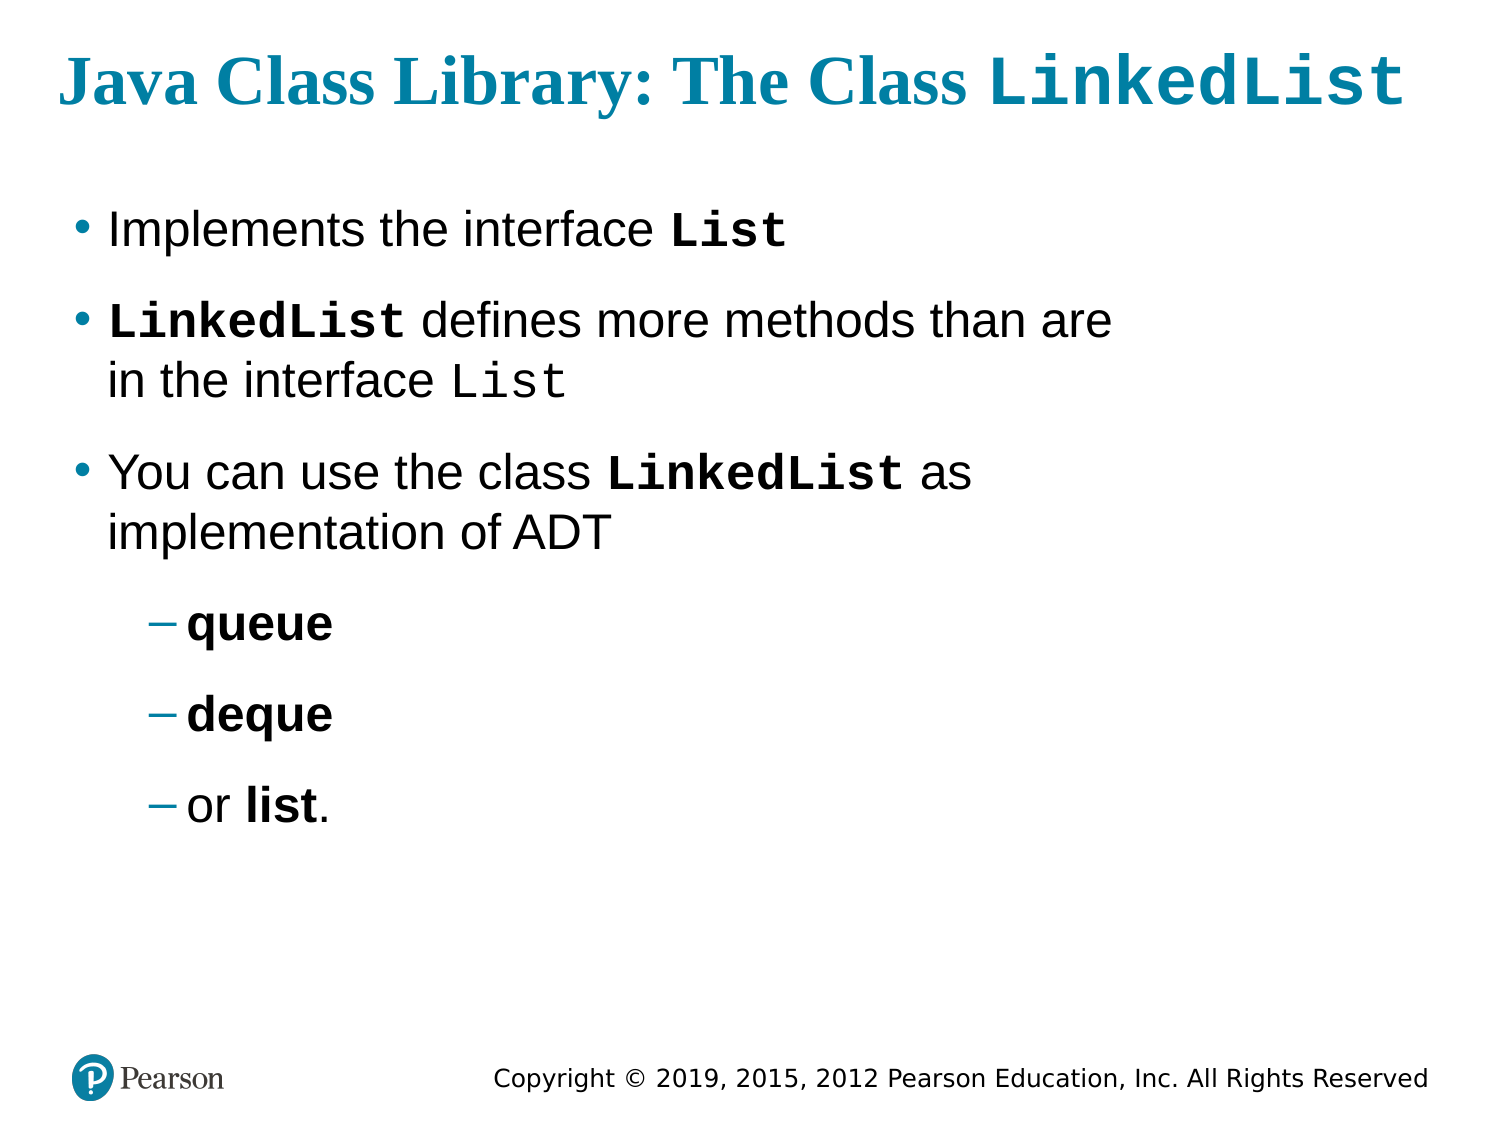

# Java Class Library: The Class LinkedList
Implements the interface List
LinkedList defines more methods than are in the interface List
You can use the class LinkedList as implementation of ADT
queue
deque
or list.